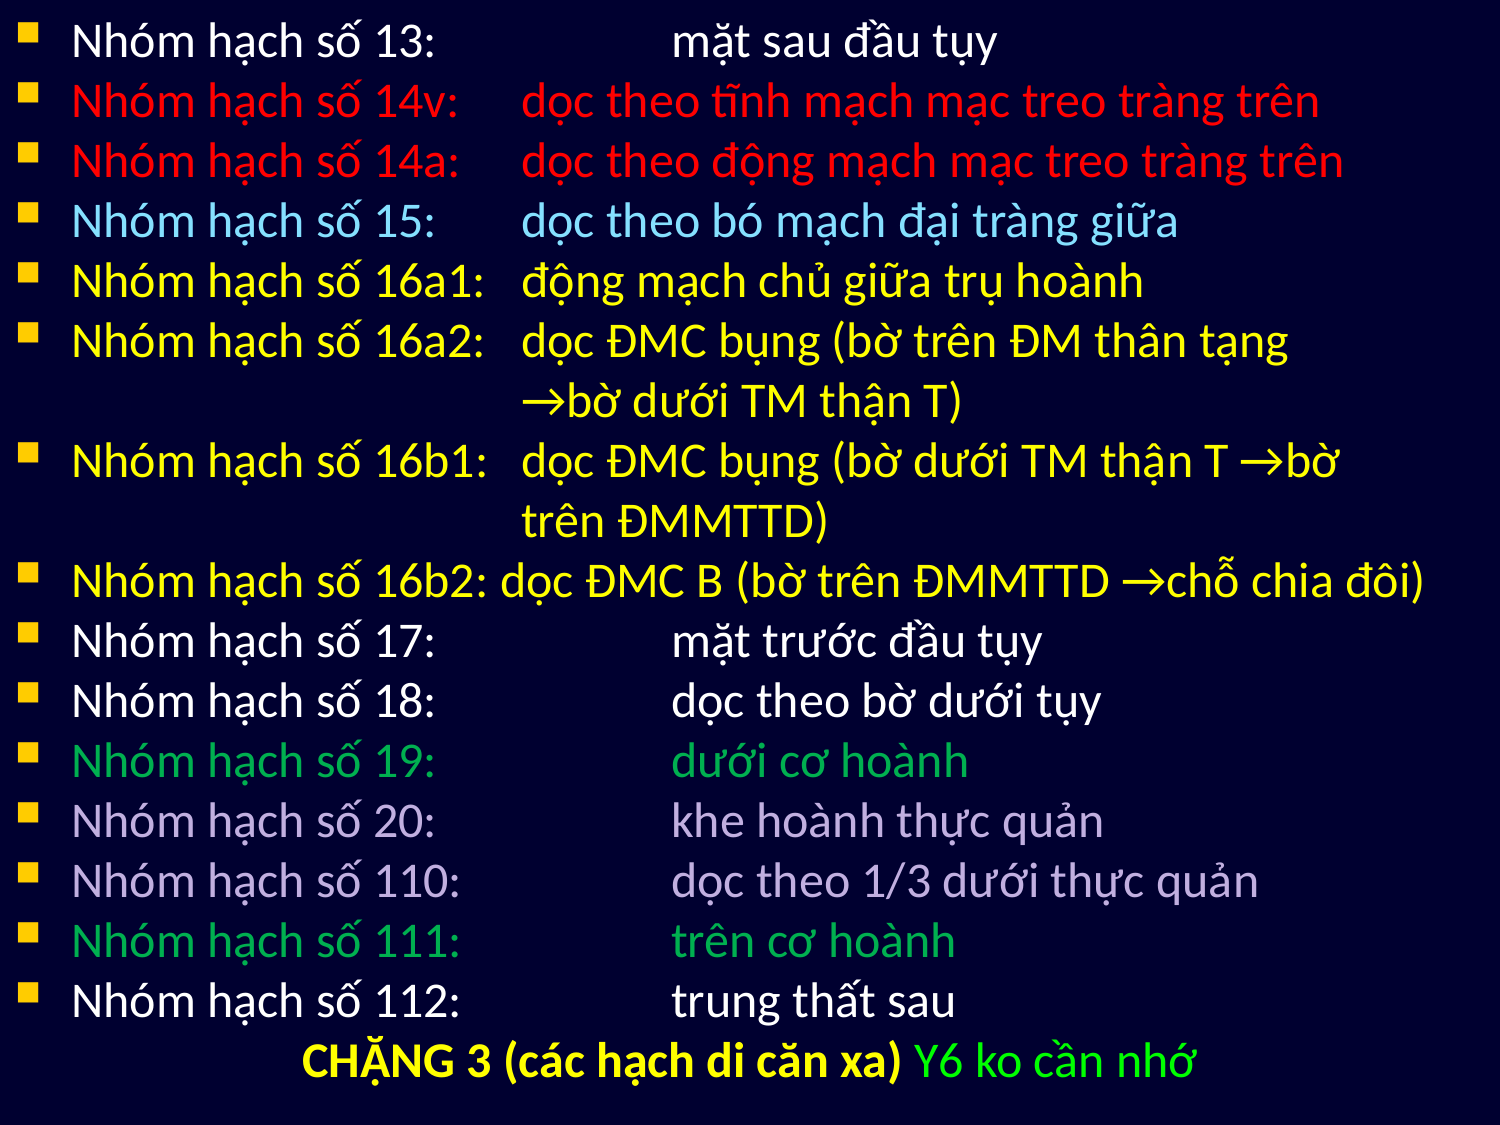

Nhóm hạch số 13:		mặt sau đầu tụy
Nhóm hạch số 14v: 	dọc theo tĩnh mạch mạc treo tràng trên
Nhóm hạch số 14a: 	dọc theo động mạch mạc treo tràng trên
Nhóm hạch số 15:   	dọc theo bó mạch đại tràng giữa
Nhóm hạch số 16a1:	động mạch chủ giữa trụ hoành
Nhóm hạch số 16a2:	dọc ĐMC bụng (bờ trên ĐM thân tạng 				→bờ dưới TM thận T)
Nhóm hạch số 16b1: 	dọc ĐMC bụng (bờ dưới TM thận T →bờ 				trên ĐMMTTD)
Nhóm hạch số 16b2: dọc ĐMC B (bờ trên ĐMMTTD →chỗ chia đôi)
Nhóm hạch số 17:		mặt trước đầu tụy
Nhóm hạch số 18: 		dọc theo bờ dưới tụy
Nhóm hạch số 19:		dưới cơ hoành
Nhóm hạch số 20:		khe hoành thực quản
Nhóm hạch số 110:		dọc theo 1/3 dưới thực quản
Nhóm hạch số 111:		trên cơ hoành
Nhóm hạch số 112:		trung thất sau
CHẶNG 3 (các hạch di căn xa) Y6 ko cần nhớ